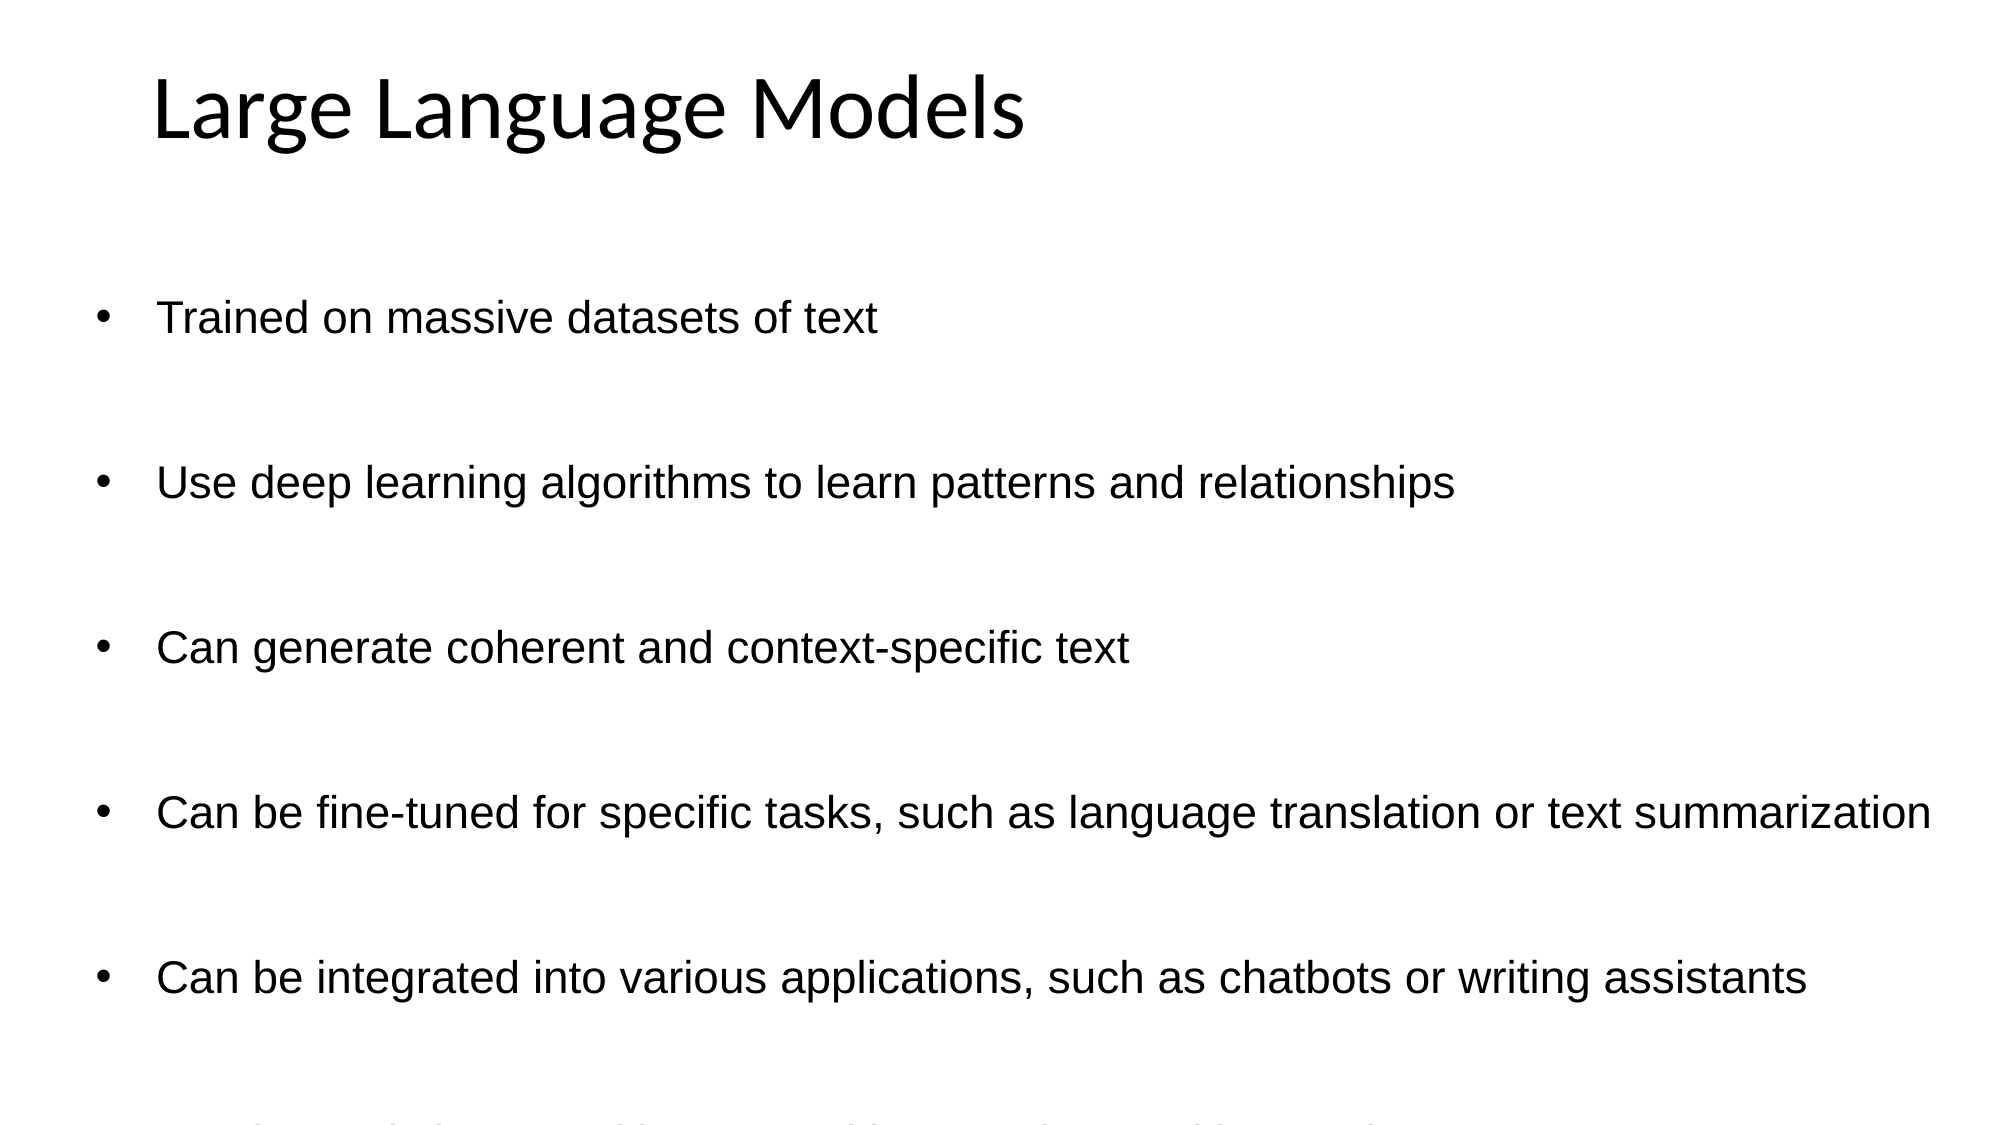

# Large Language Models
Trained on massive datasets of text
Use deep learning algorithms to learn patterns and relationships
Can generate coherent and context-specific text
Can be fine-tuned for specific tasks, such as language translation or text summarization
Can be integrated into various applications, such as chatbots or writing assistants
Continuously learn and improve with more data and interactions